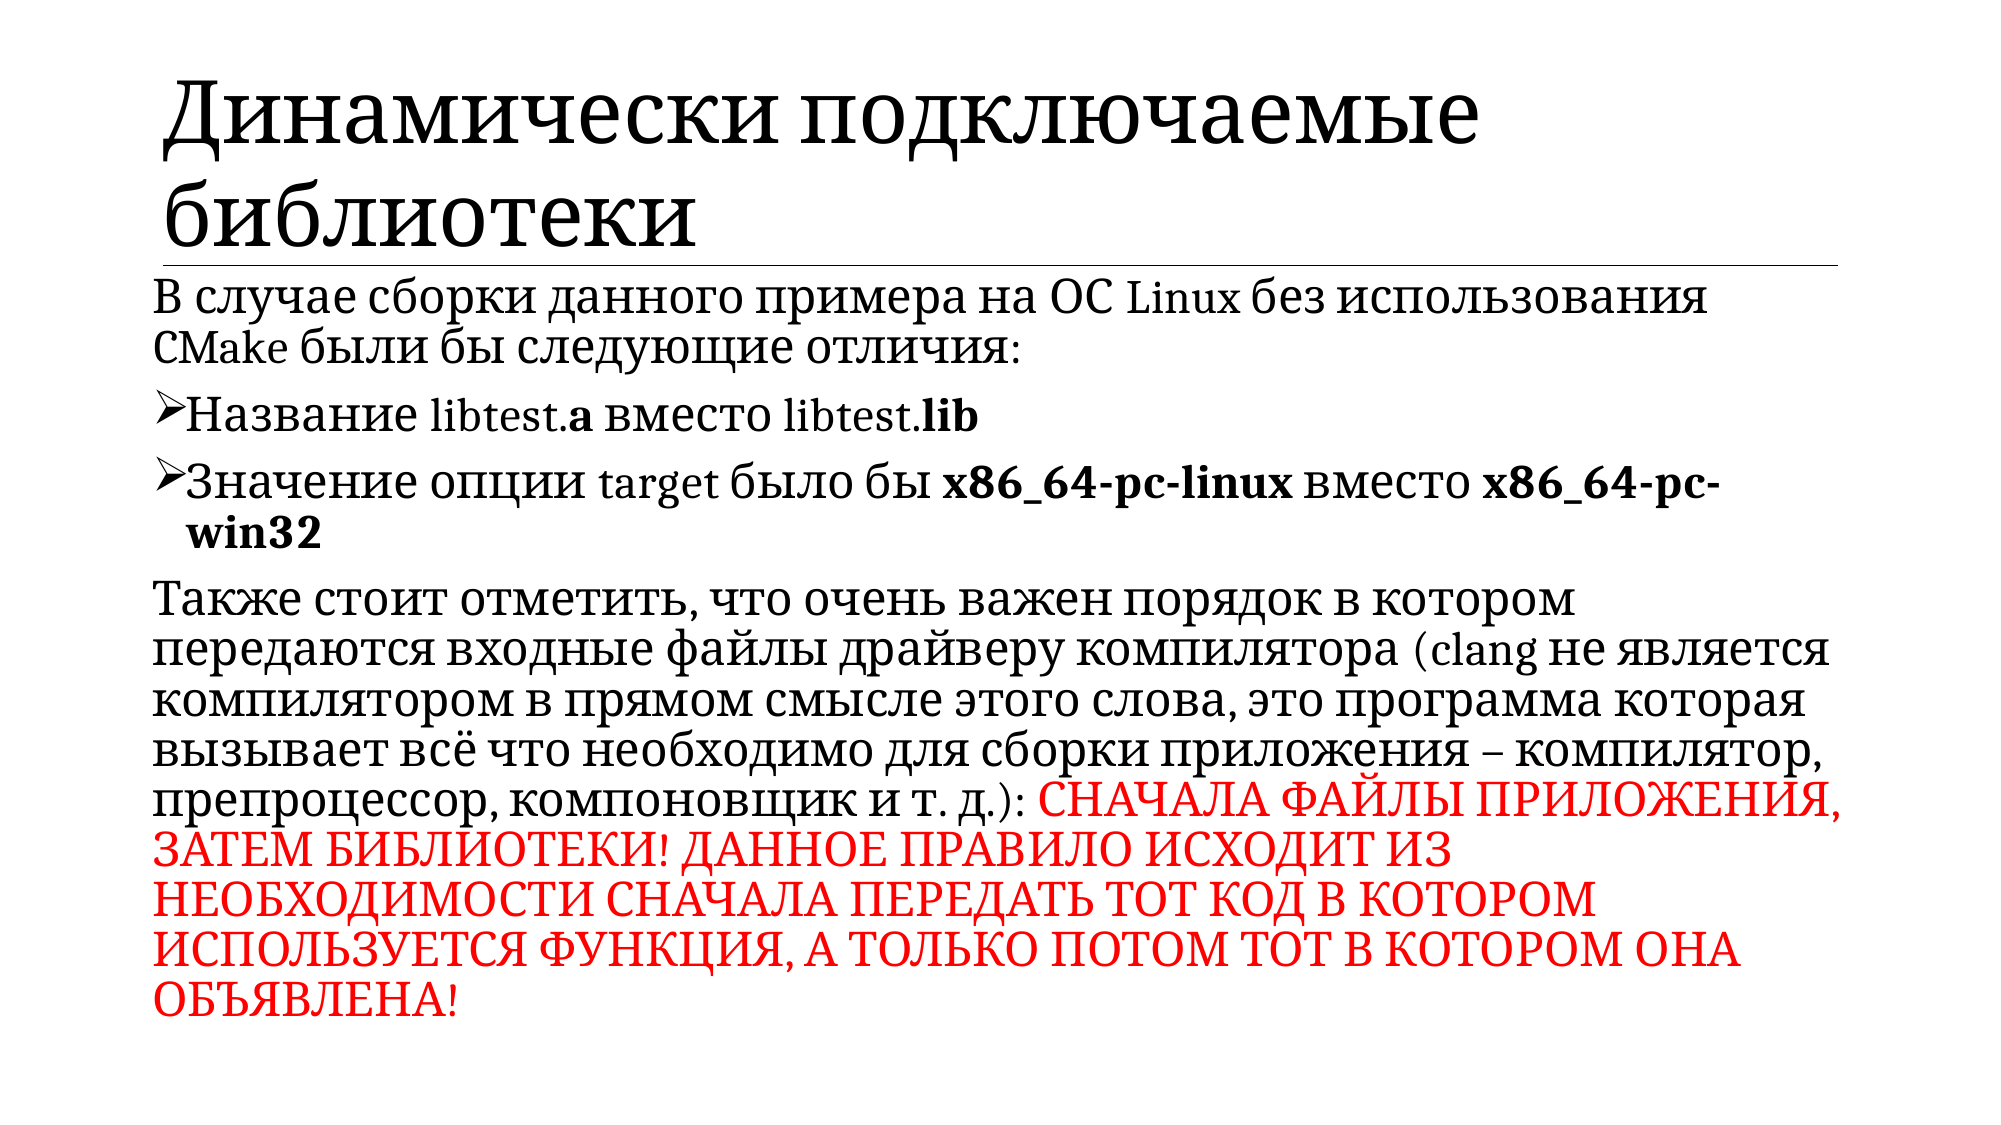

| Динамически подключаемые библиотеки |
| --- |
В случае сборки данного примера на ОС Linux без использования CMake были бы следующие отличия:
Название libtest.a вместо libtest.lib
Значение опции target было бы x86_64-pc-linux вместо x86_64-pc-win32
Также стоит отметить, что очень важен порядок в котором передаются входные файлы драйверу компилятора (clang не является компилятором в прямом смысле этого слова, это программа которая вызывает всё что необходимо для сборки приложения – компилятор, препроцессор, компоновщик и т. д.): СНАЧАЛА ФАЙЛЫ ПРИЛОЖЕНИЯ, ЗАТЕМ БИБЛИОТЕКИ! ДАННОЕ ПРАВИЛО ИСХОДИТ ИЗ НЕОБХОДИМОСТИ СНАЧАЛА ПЕРЕДАТЬ ТОТ КОД В КОТОРОМ ИСПОЛЬЗУЕТСЯ ФУНКЦИЯ, А ТОЛЬКО ПОТОМ ТОТ В КОТОРОМ ОНА ОБЪЯВЛЕНА!